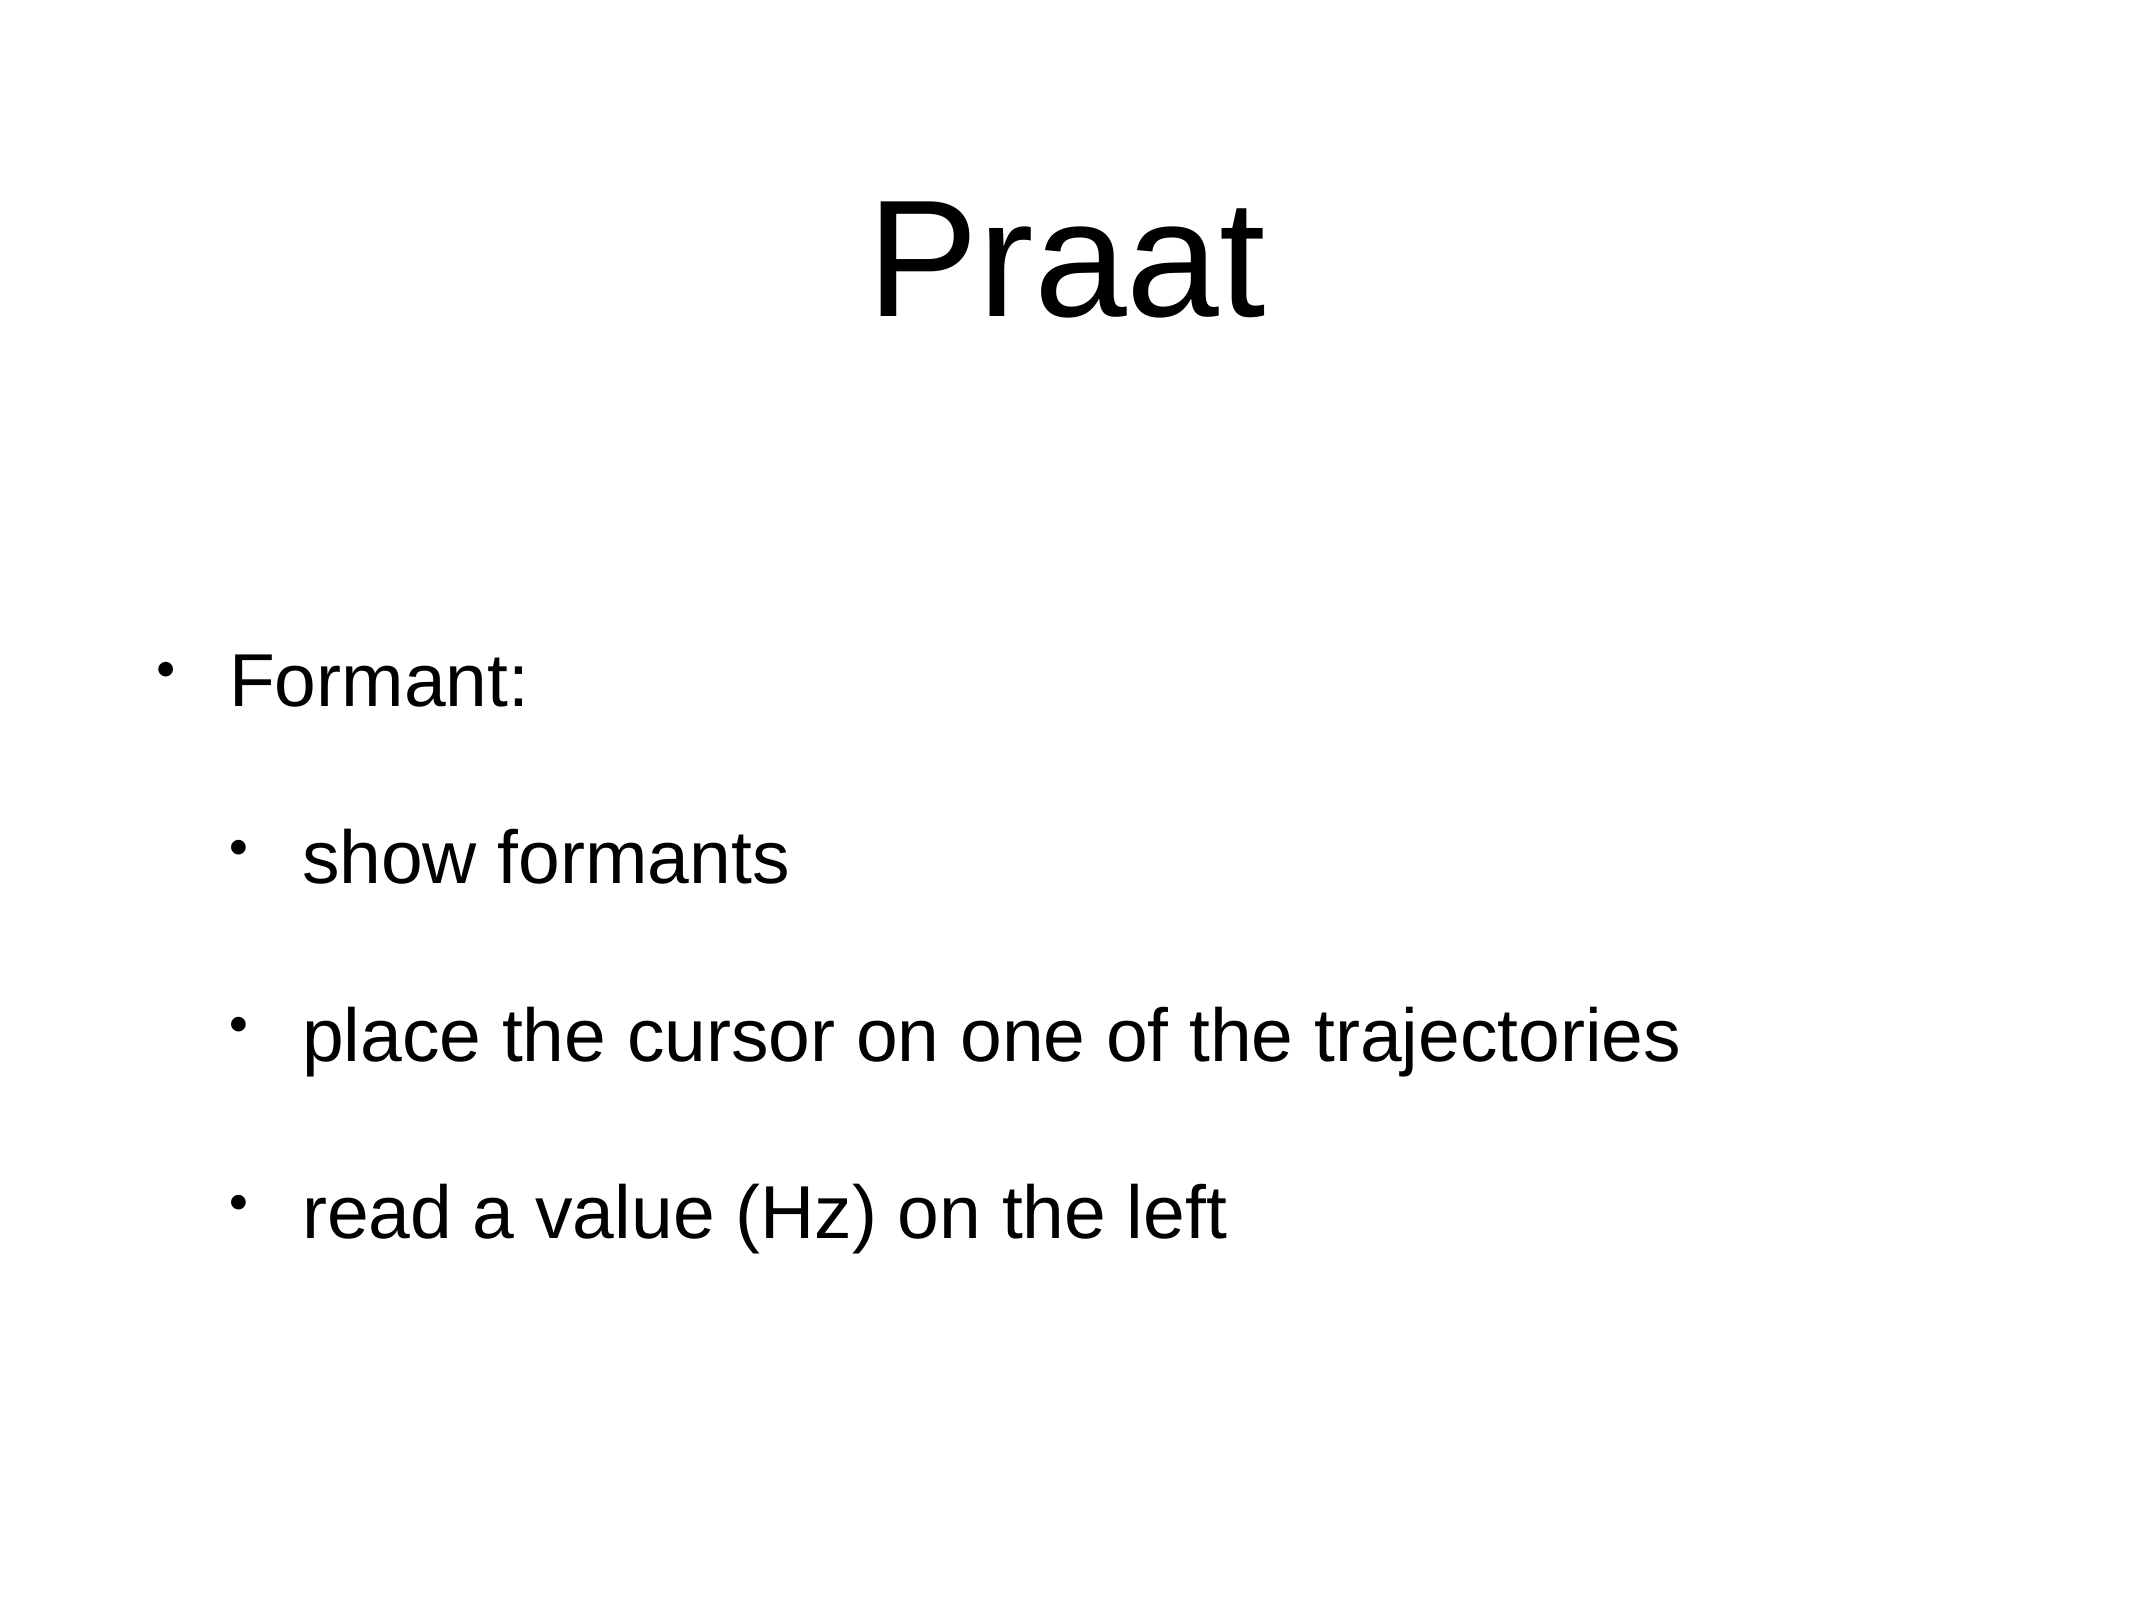

# Praat
Formant:
show formants
place the cursor on one of the trajectories
read a value (Hz) on the left